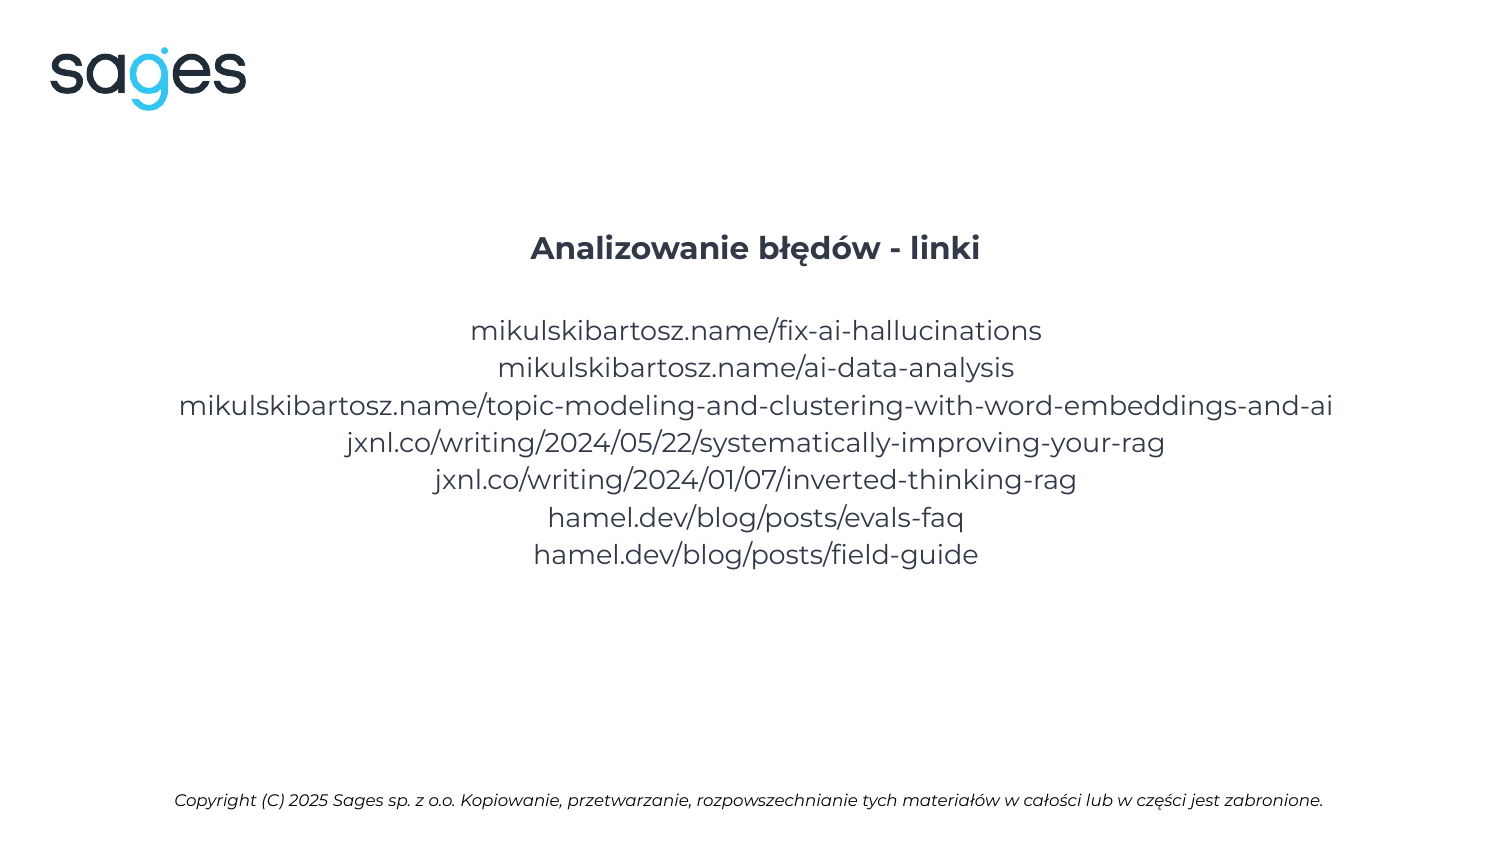

Analizowanie błędów - linki
mikulskibartosz.name/fix-ai-hallucinations
mikulskibartosz.name/ai-data-analysis
mikulskibartosz.name/topic-modeling-and-clustering-with-word-embeddings-and-ai
jxnl.co/writing/2024/05/22/systematically-improving-your-rag
jxnl.co/writing/2024/01/07/inverted-thinking-rag
hamel.dev/blog/posts/evals-faq
hamel.dev/blog/posts/field-guide